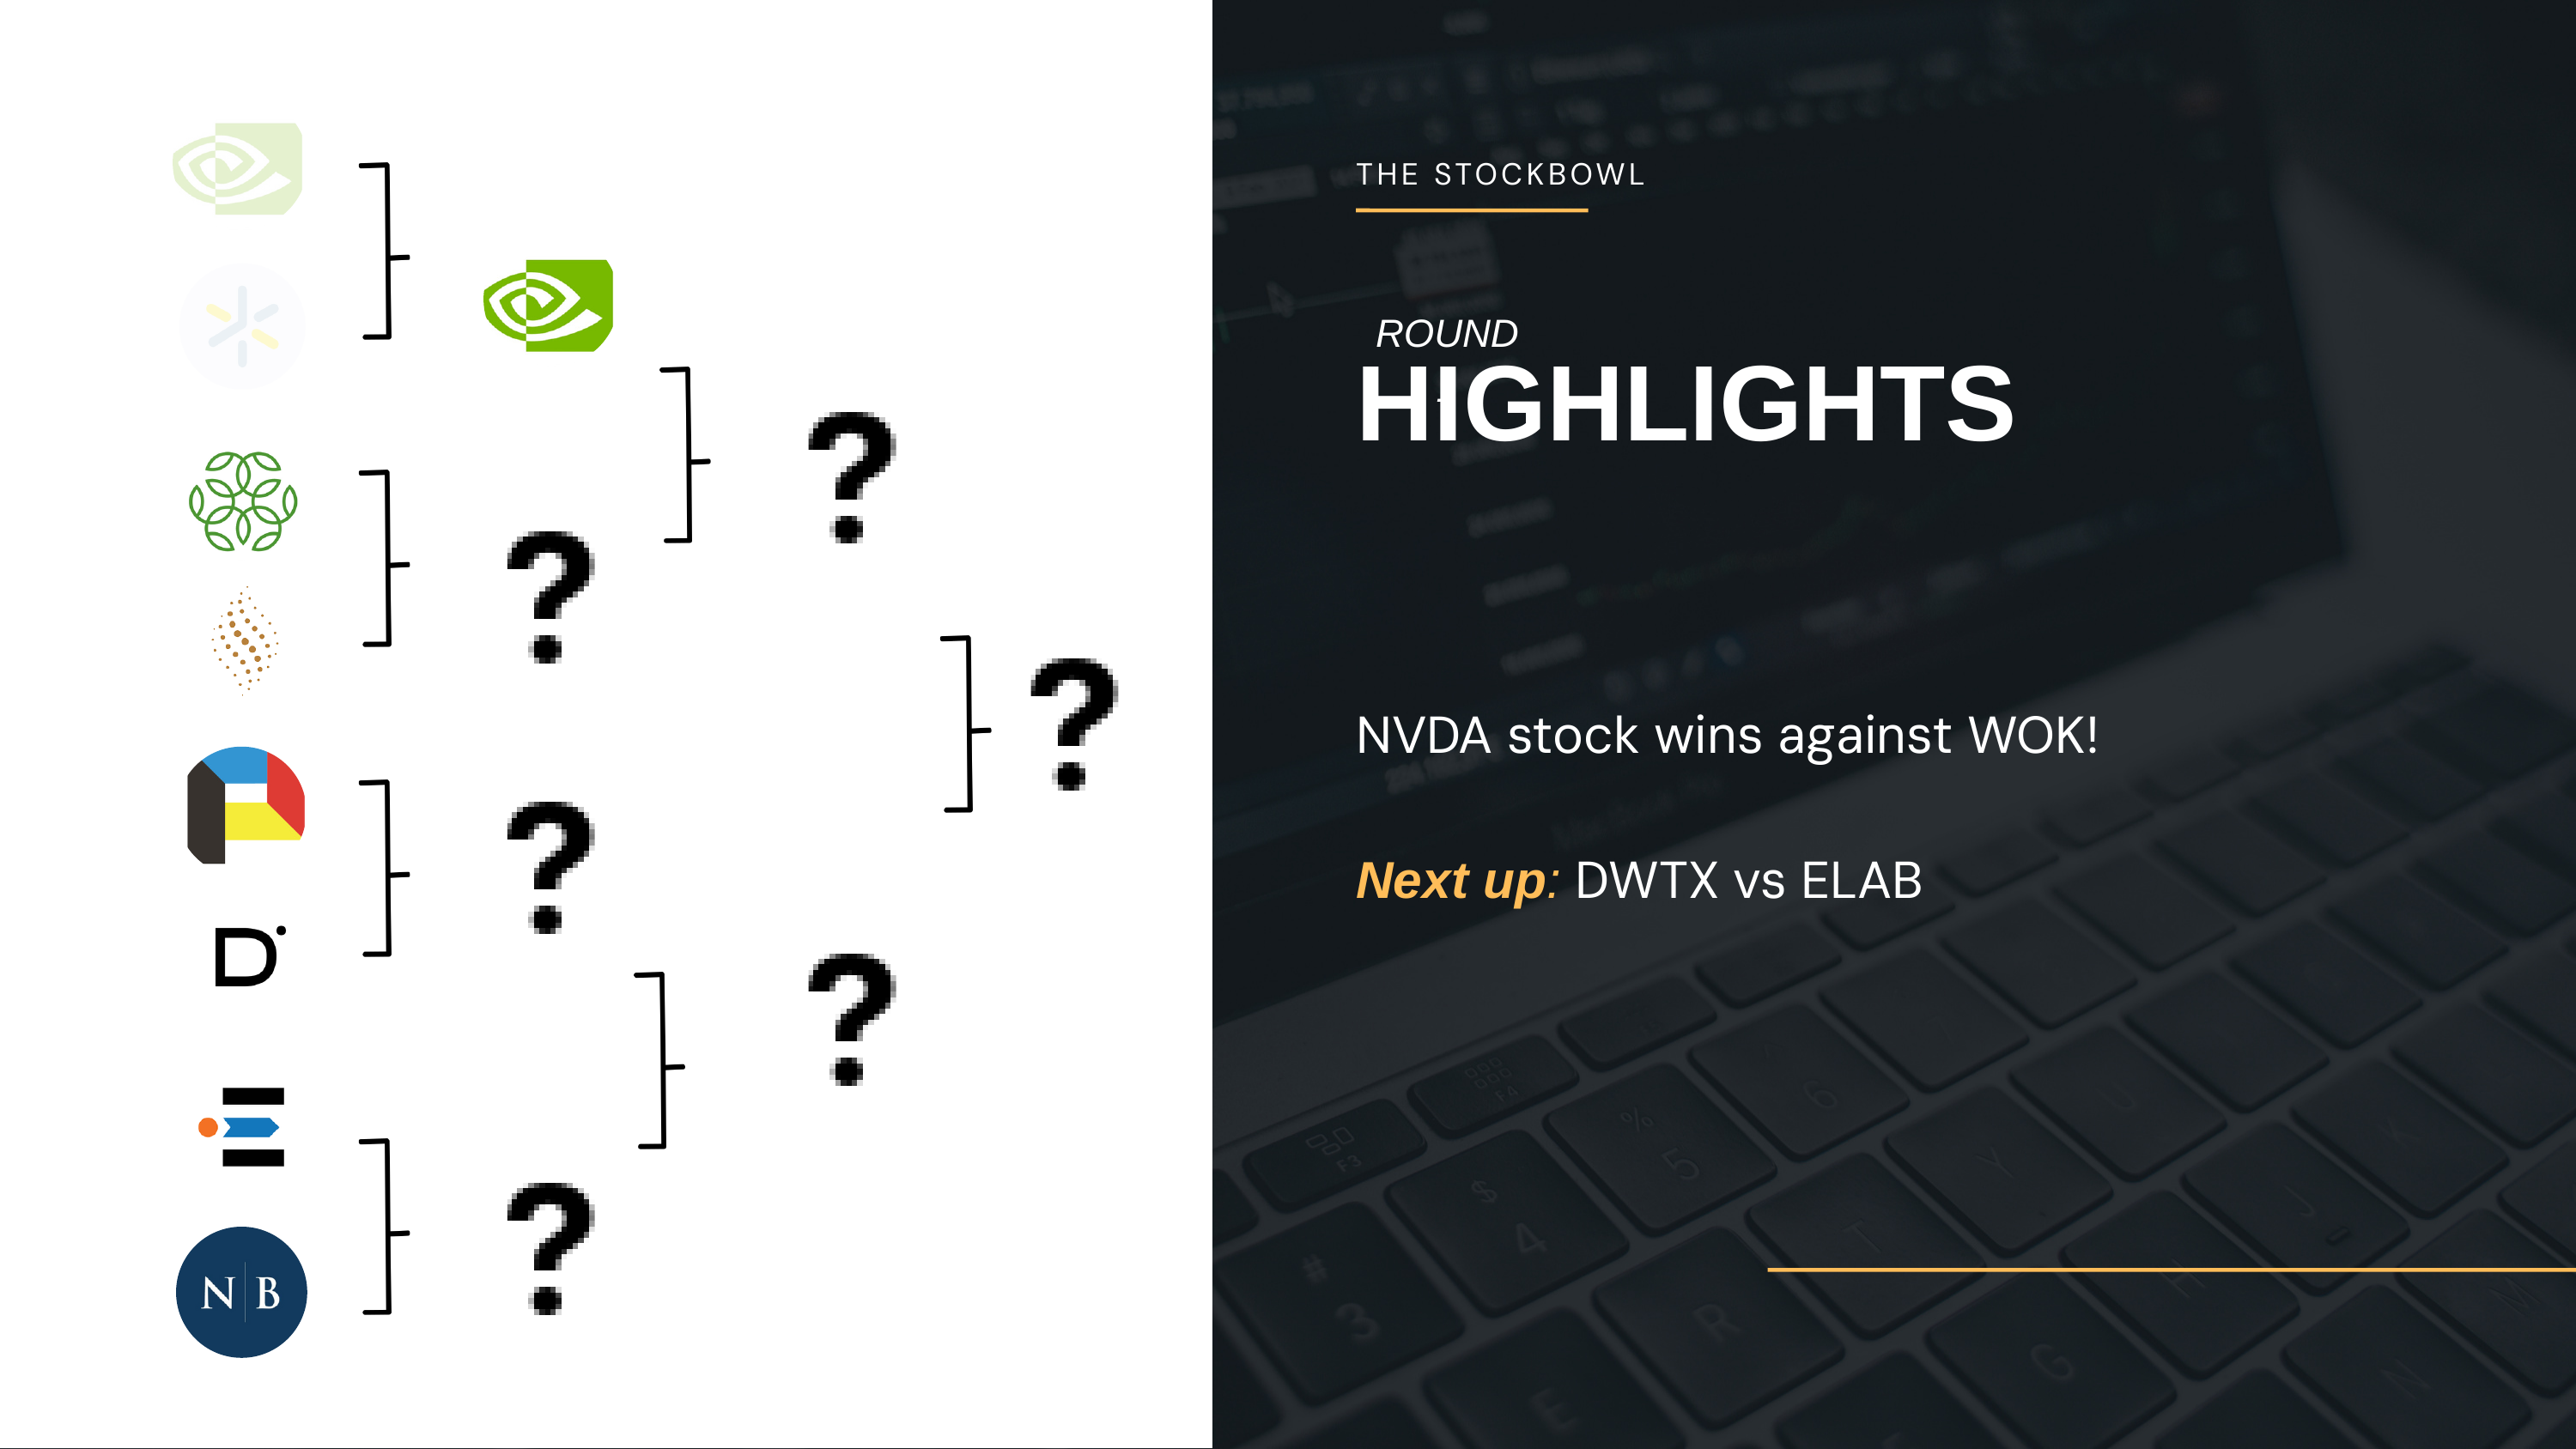

THE STOCKBOWL

ROUND 1
HIGHLIGHTS

NVDA stock wins against WOK!

Next up: DWTX vs ELAB